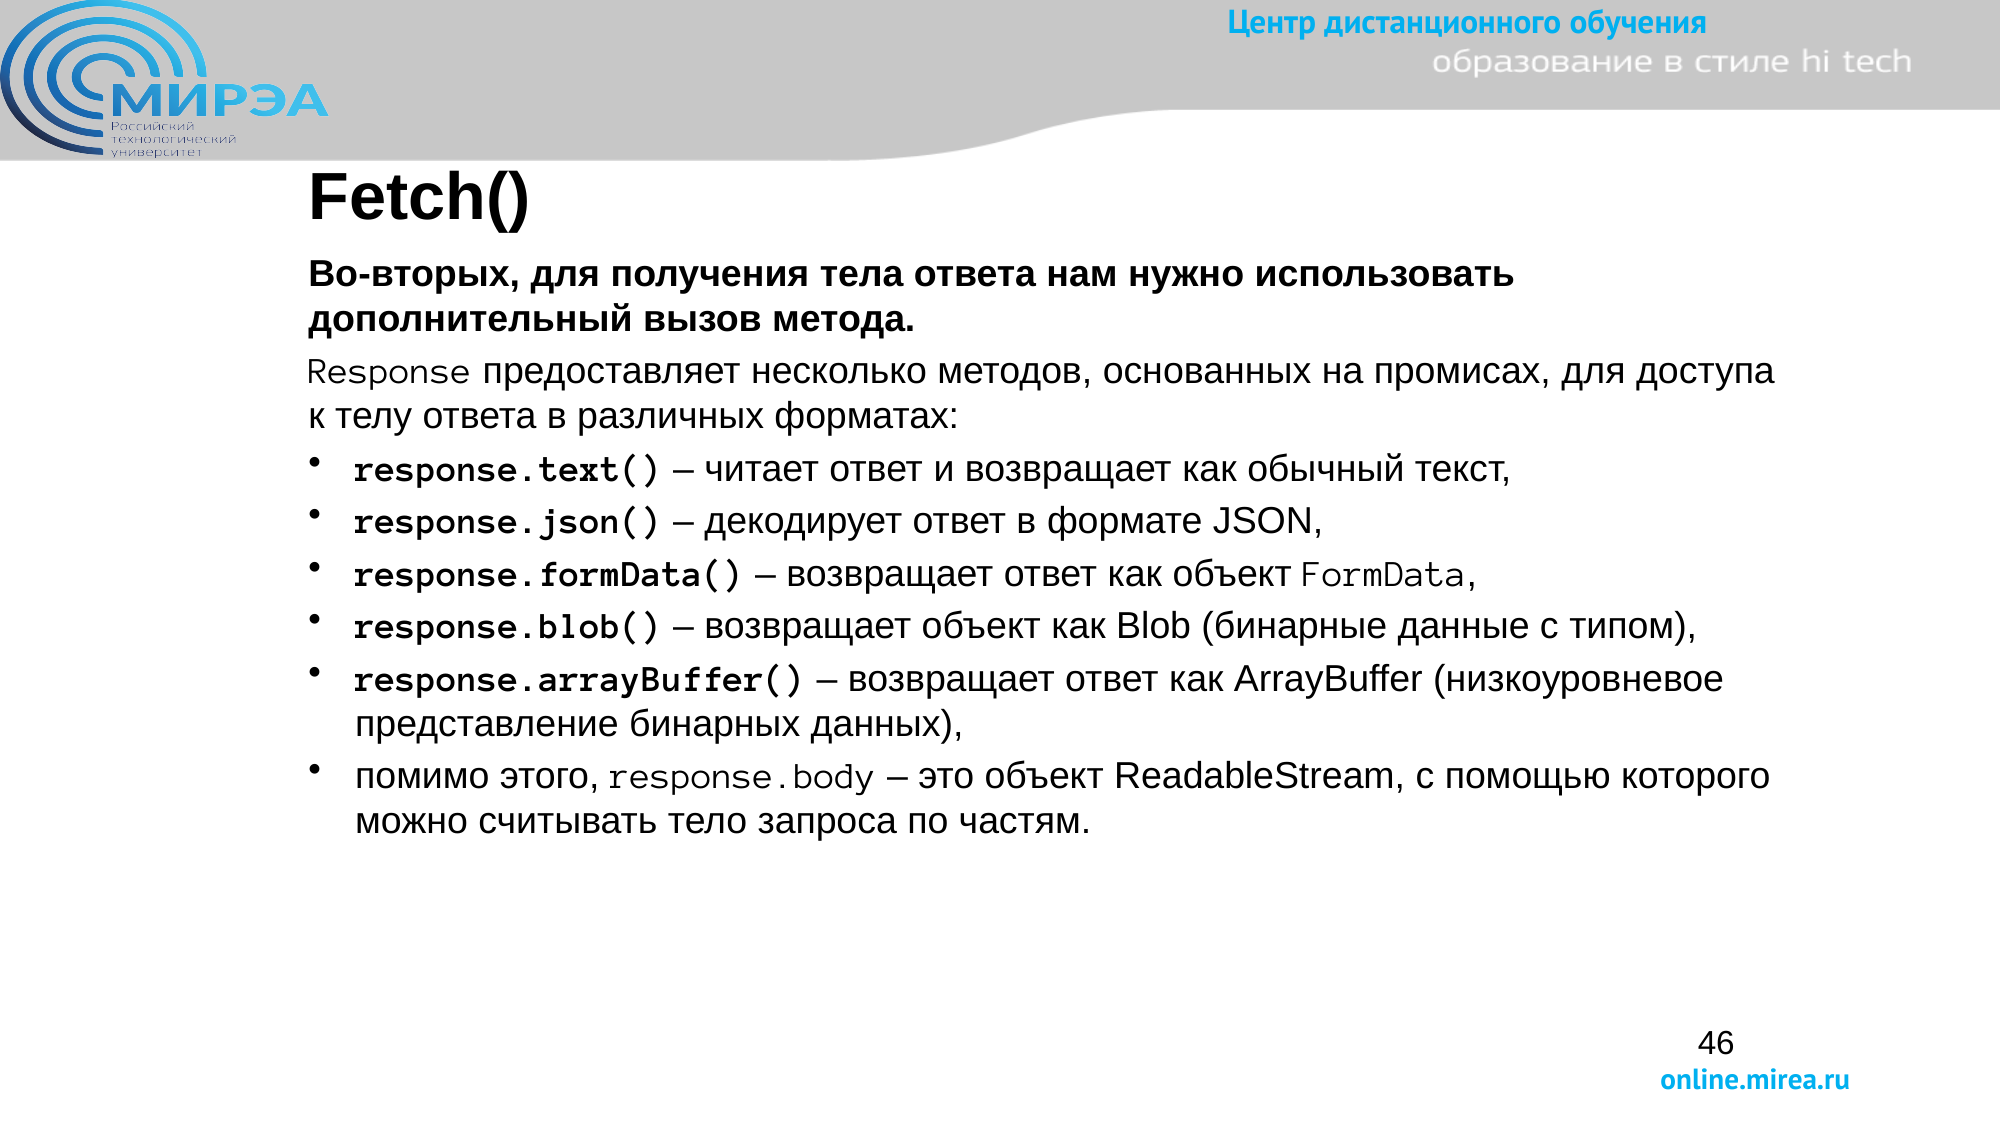

Fetch()

Во-вторых, для получения тела ответа нам нужно использовать дополнительный вызов метода.
Response предоставляет несколько методов, основанных на промисах, для доступа к телу ответа в различных форматах:
response.text() – читает ответ и возвращает как обычный текст,
response.json() – декодирует ответ в формате JSON,
response.formData() – возвращает ответ как объект FormData,
response.blob() – возвращает объект как Blob (бинарные данные с типом),
response.arrayBuffer() – возвращает ответ как ArrayBuffer (низкоуровневое представление бинарных данных),
помимо этого, response.body – это объект ReadableStream, с помощью которого можно считывать тело запроса по частям.

46